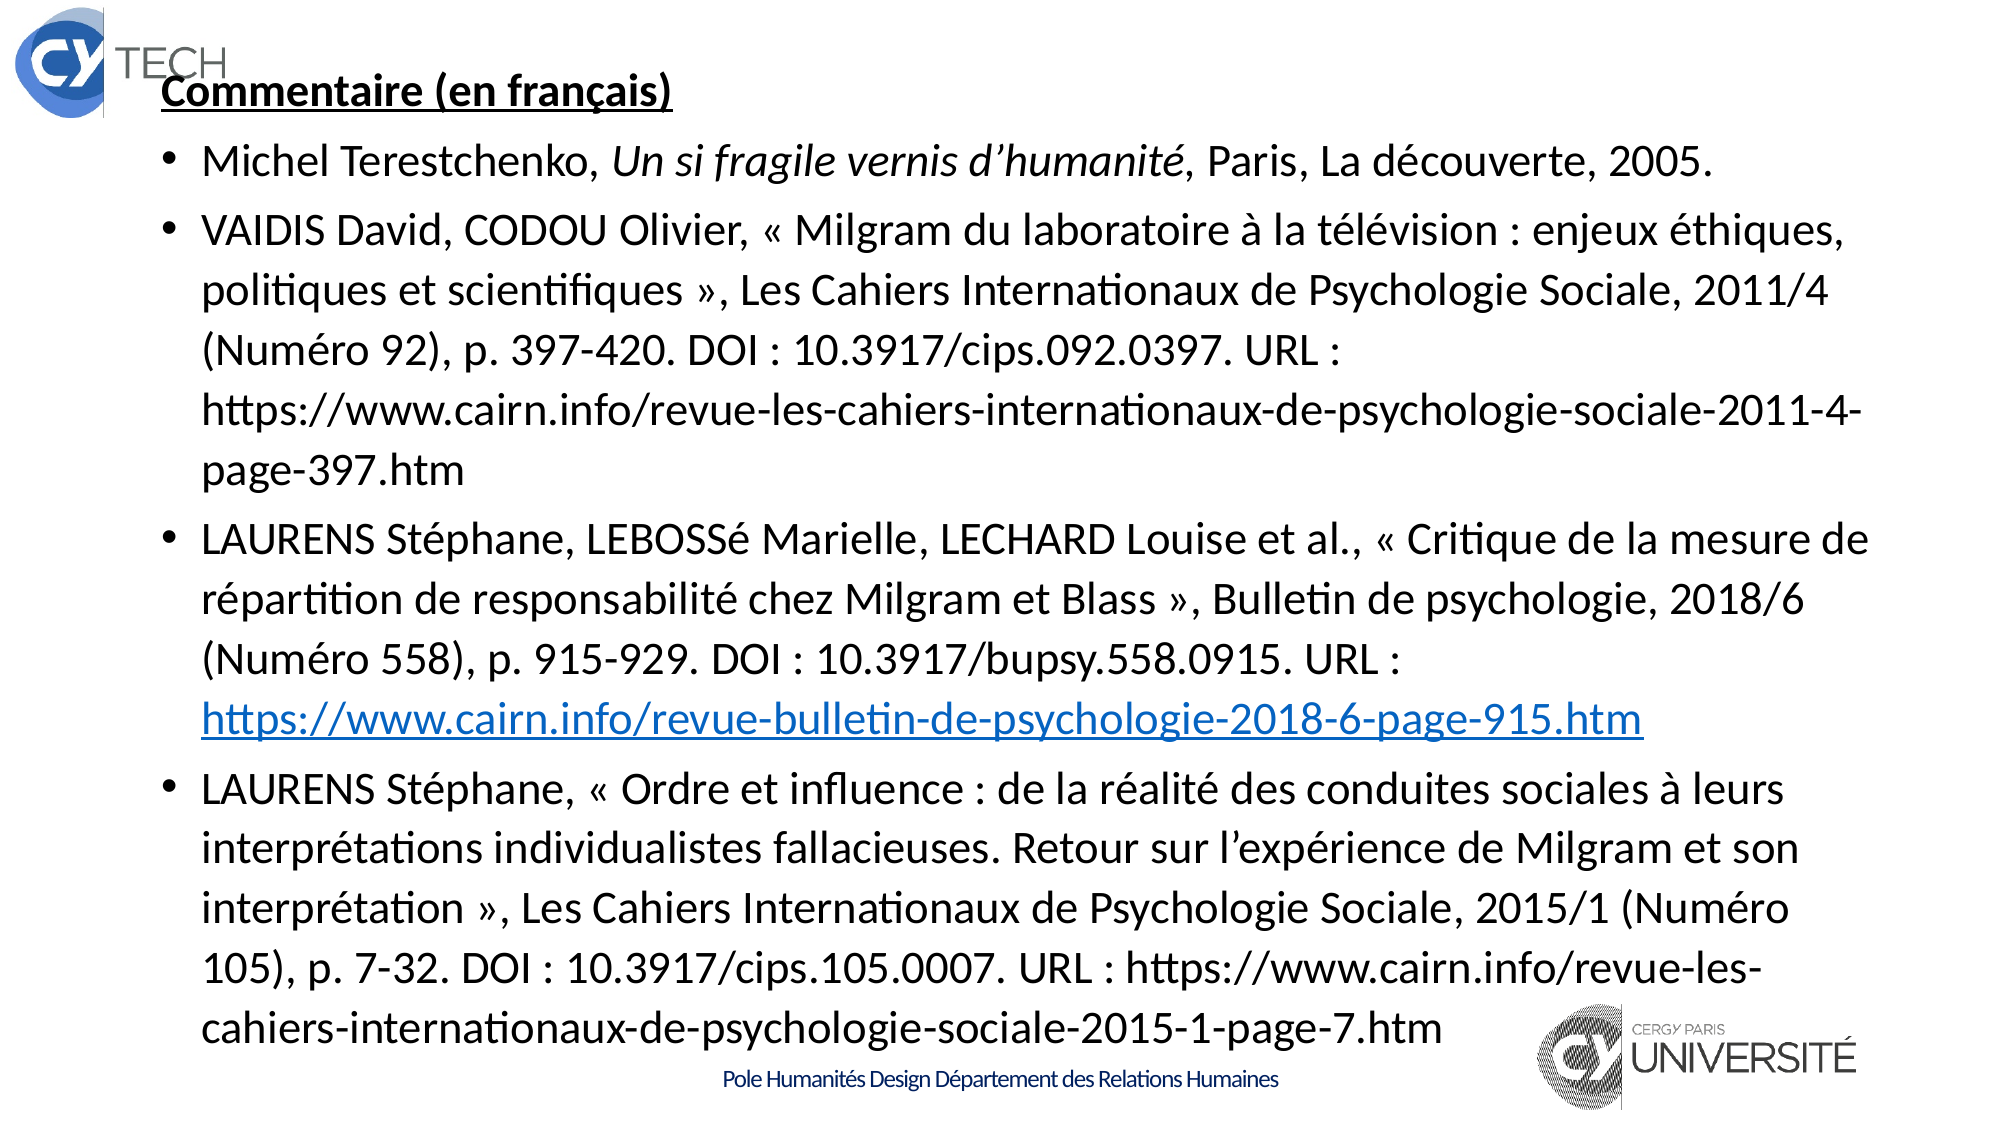

Commentaire (en français)
Michel Terestchenko, Un si fragile vernis d’humanité, Paris, La découverte, 2005.
VAIDIS David, CODOU Olivier, « Milgram du laboratoire à la télévision : enjeux éthiques, politiques et scientifiques », Les Cahiers Internationaux de Psychologie Sociale, 2011/4 (Numéro 92), p. 397-420. DOI : 10.3917/cips.092.0397. URL : https://www.cairn.info/revue-les-cahiers-internationaux-de-psychologie-sociale-2011-4-page-397.htm
LAURENS Stéphane, LEBOSSé Marielle, LECHARD Louise et al., « Critique de la mesure de répartition de responsabilité chez Milgram et Blass », Bulletin de psychologie, 2018/6 (Numéro 558), p. 915-929. DOI : 10.3917/bupsy.558.0915. URL : https://www.cairn.info/revue-bulletin-de-psychologie-2018-6-page-915.htm
LAURENS Stéphane, « Ordre et influence : de la réalité des conduites sociales à leurs interprétations individualistes fallacieuses. Retour sur l’expérience de Milgram et son interprétation », Les Cahiers Internationaux de Psychologie Sociale, 2015/1 (Numéro 105), p. 7-32. DOI : 10.3917/cips.105.0007. URL : https://www.cairn.info/revue-les-cahiers-internationaux-de-psychologie-sociale-2015-1-page-7.htm